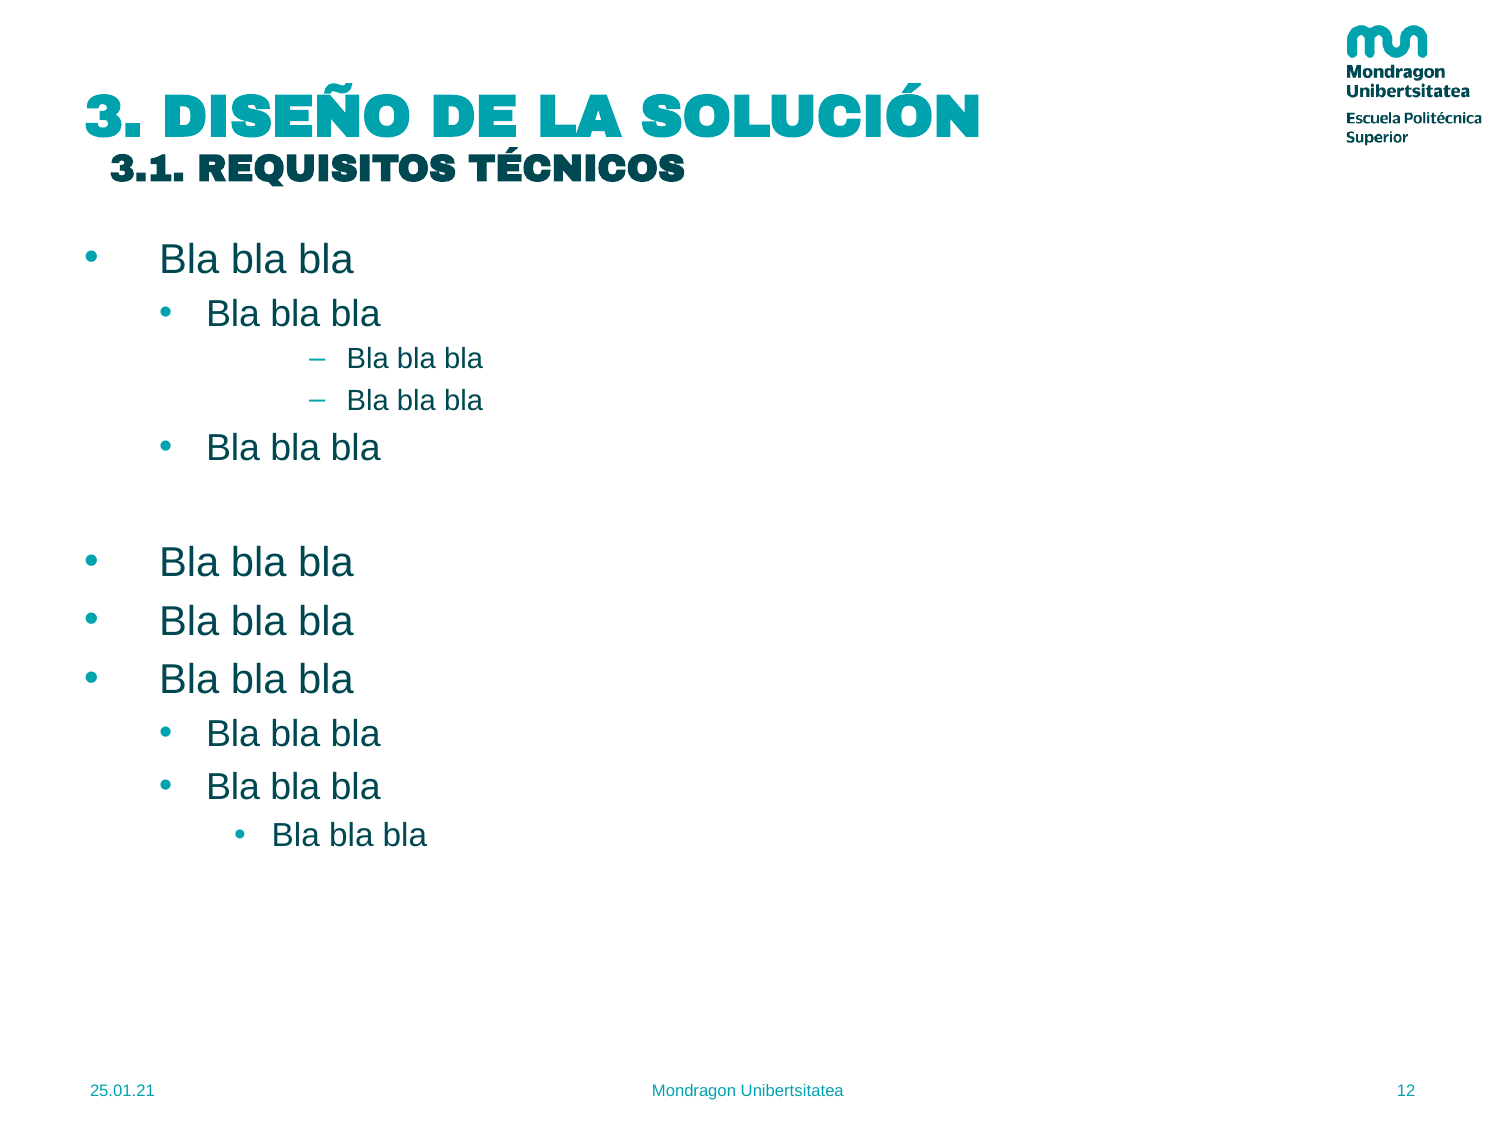

# 3. DISEÑO DE LA SOLUCIÓN
3.1. REQUISITOS TÉCNICOS
Bla bla bla
Bla bla bla
Bla bla bla
Bla bla bla
Bla bla bla

Bla bla bla
Bla bla bla
Bla bla bla
Bla bla bla
Bla bla bla
Bla bla bla

12
25.01.21
Mondragon Unibertsitatea